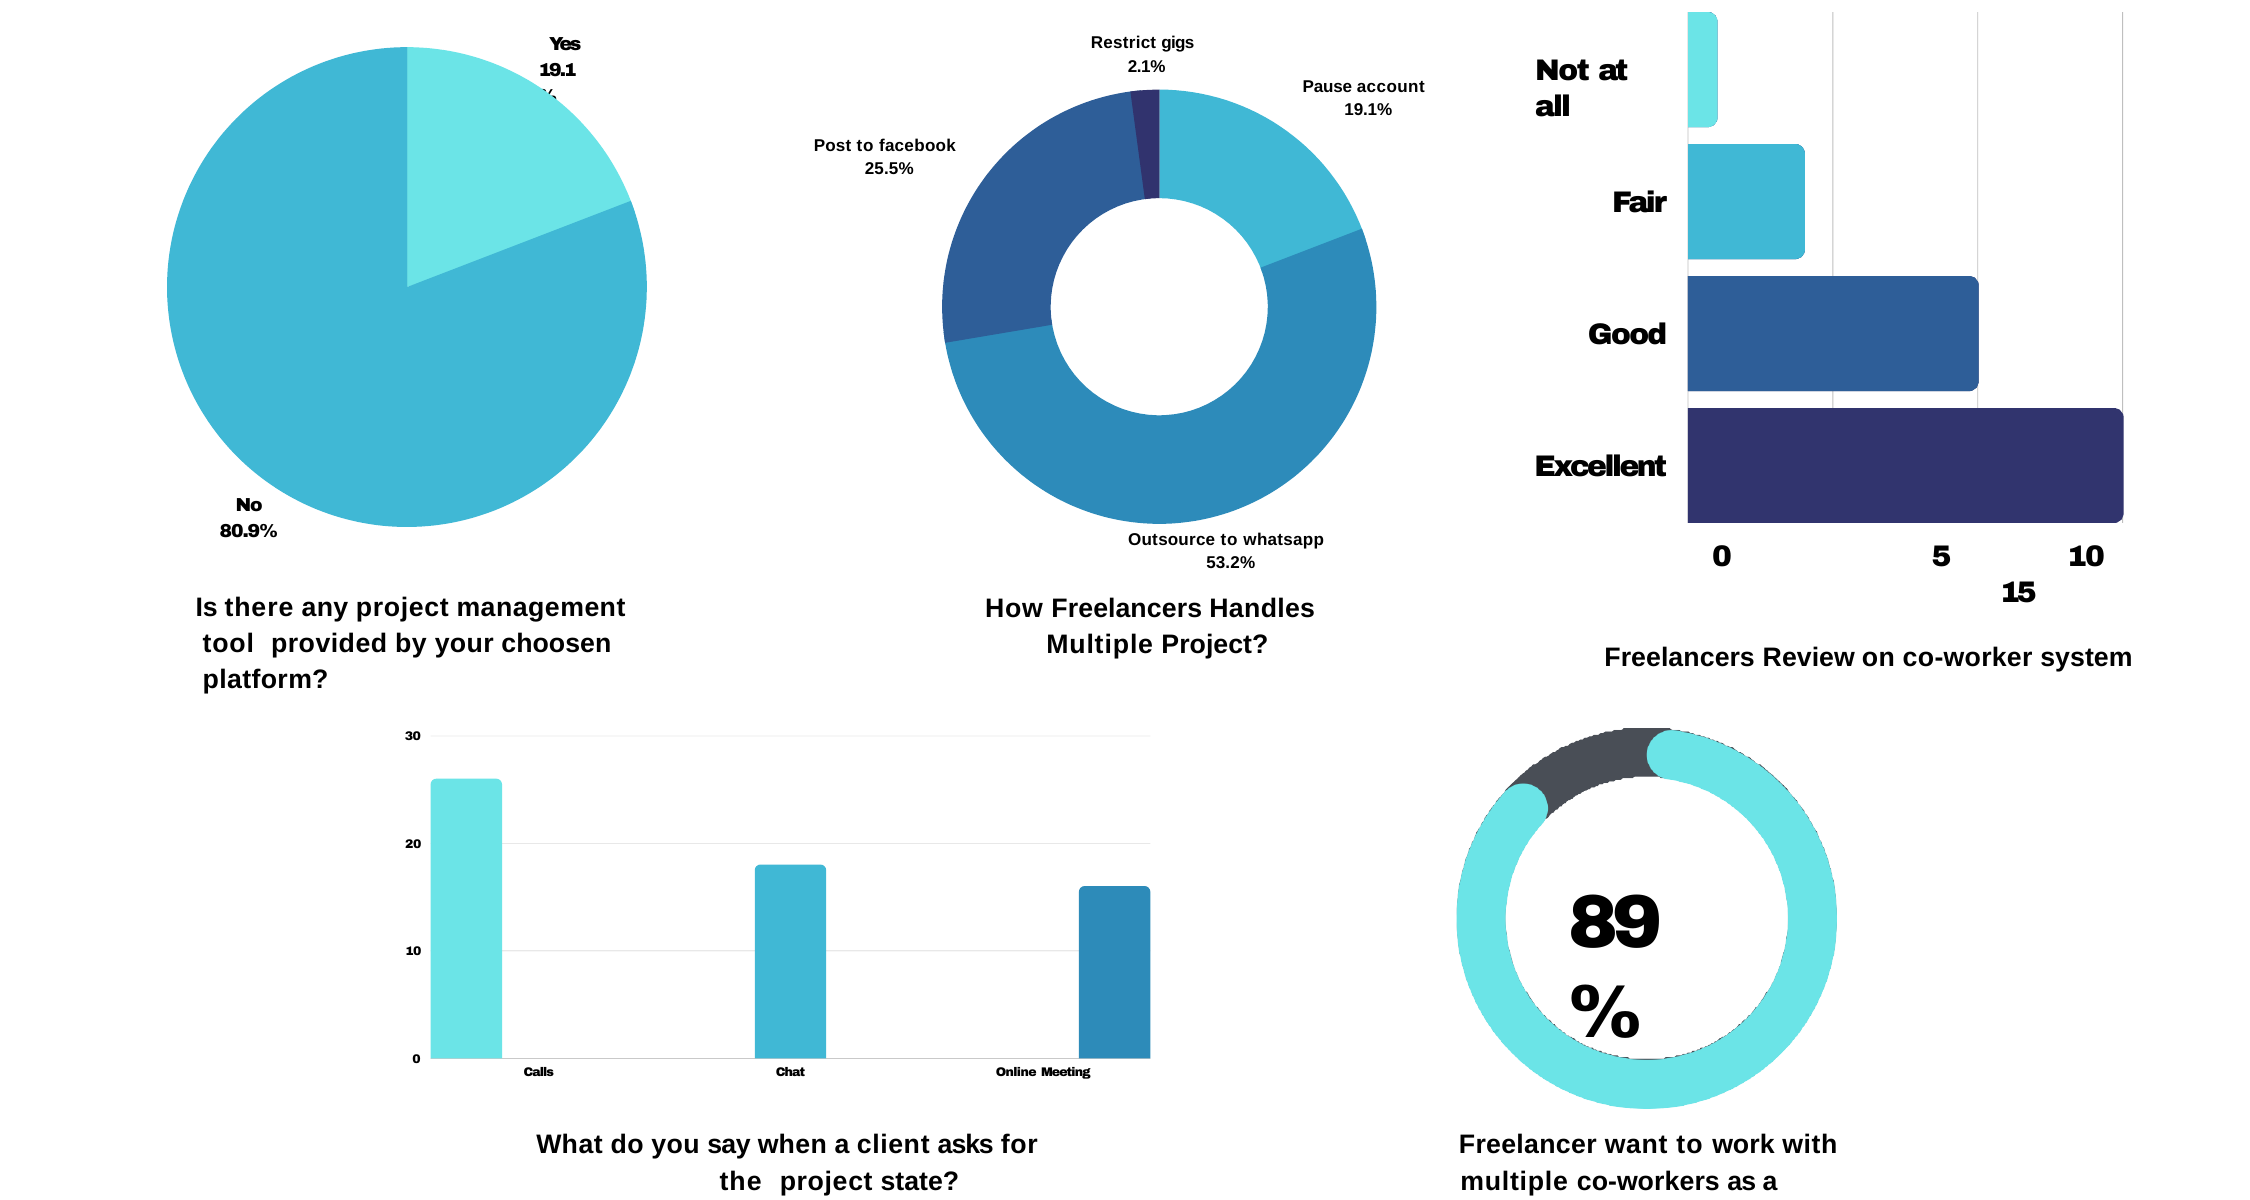

Yes  19.1%
Restrict gigs  2.1%

Not at all
Pause account  19.1%

Post to facebook  25.5%
Fair
Good
Excellent
No  80.9%
Outsource to whatsapp  53.2%
How Freelancers Handles  Multiple Project?
0	5	10	15

Freelancers Review on co-worker system
Is there any project management tool  provided by your choosen platform?
30

20
89%
10
0
Calls
Chat
Online Meeting
What do you say when a client asks for the  project state?
Freelancer want to work with  multiple co-workers as a team